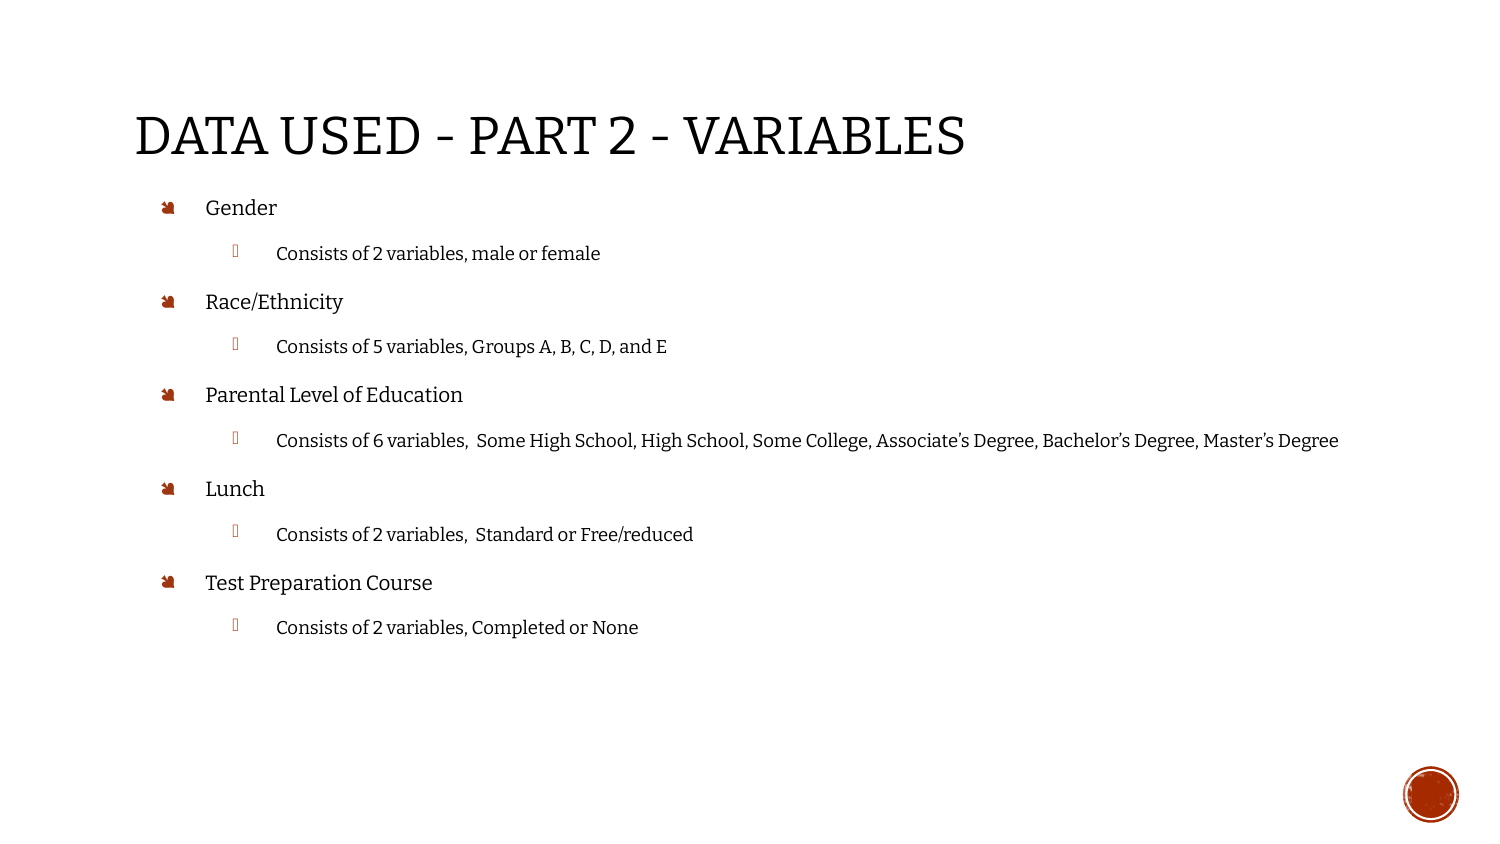

# Data Used - Part 2 - Variables
Gender
Consists of 2 variables, male or female
Race/Ethnicity
Consists of 5 variables, Groups A, B, C, D, and E
Parental Level of Education
Consists of 6 variables,  Some High School, High School, Some College, Associate’s Degree, Bachelor’s Degree, Master’s Degree
Lunch
Consists of 2 variables,  Standard or Free/reduced
Test Preparation Course
Consists of 2 variables, Completed or None